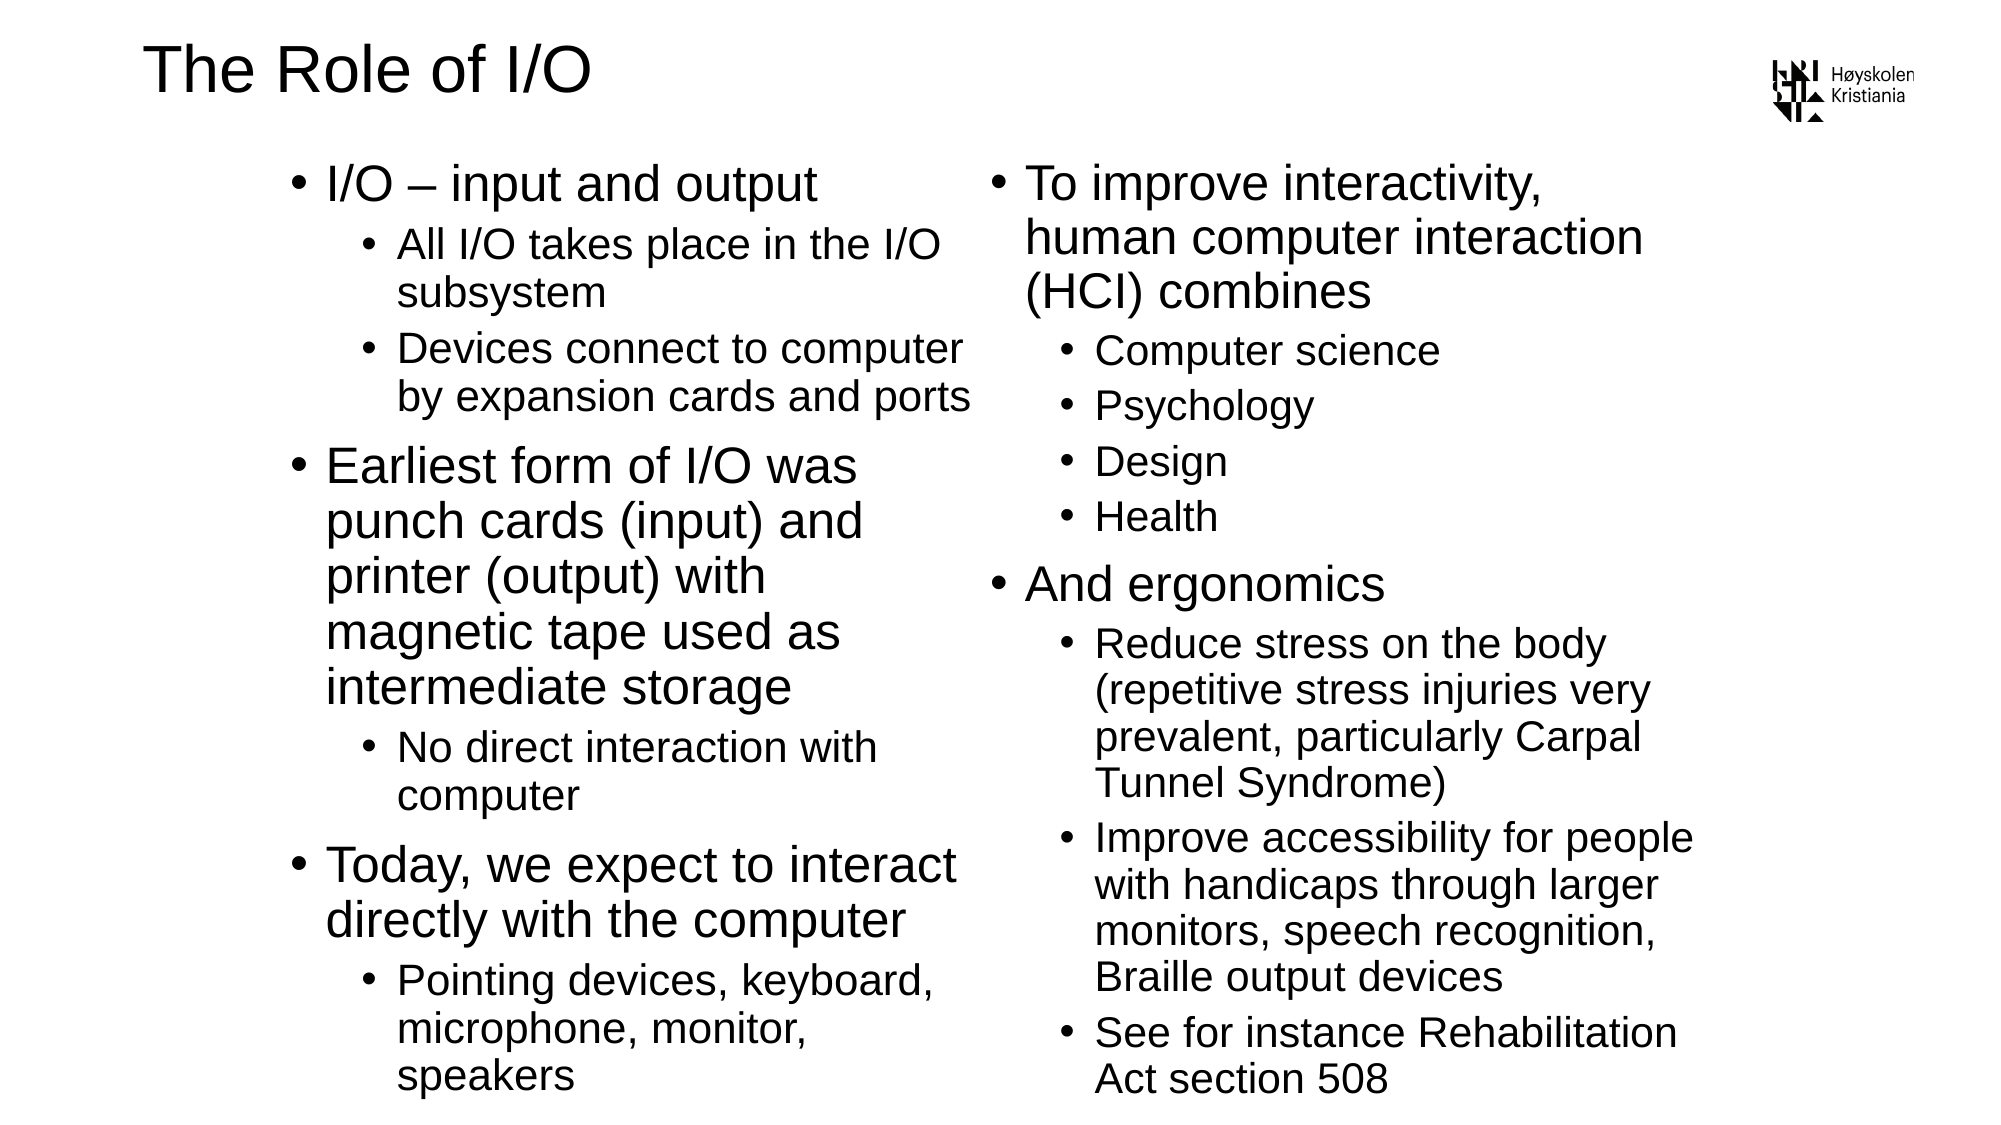

# The Role of I/O
I/O – input and output
All I/O takes place in the I/O subsystem
Devices connect to computer by expansion cards and ports
Earliest form of I/O was punch cards (input) and printer (output) with magnetic tape used as intermediate storage
No direct interaction with computer
Today, we expect to interact directly with the computer
Pointing devices, keyboard, microphone, monitor, speakers
To improve interactivity, human computer interaction (HCI) combines
Computer science
Psychology
Design
Health
And ergonomics
Reduce stress on the body (repetitive stress injuries very prevalent, particularly Carpal Tunnel Syndrome)
Improve accessibility for people with handicaps through larger monitors, speech recognition, Braille output devices
See for instance Rehabilitation Act section 508